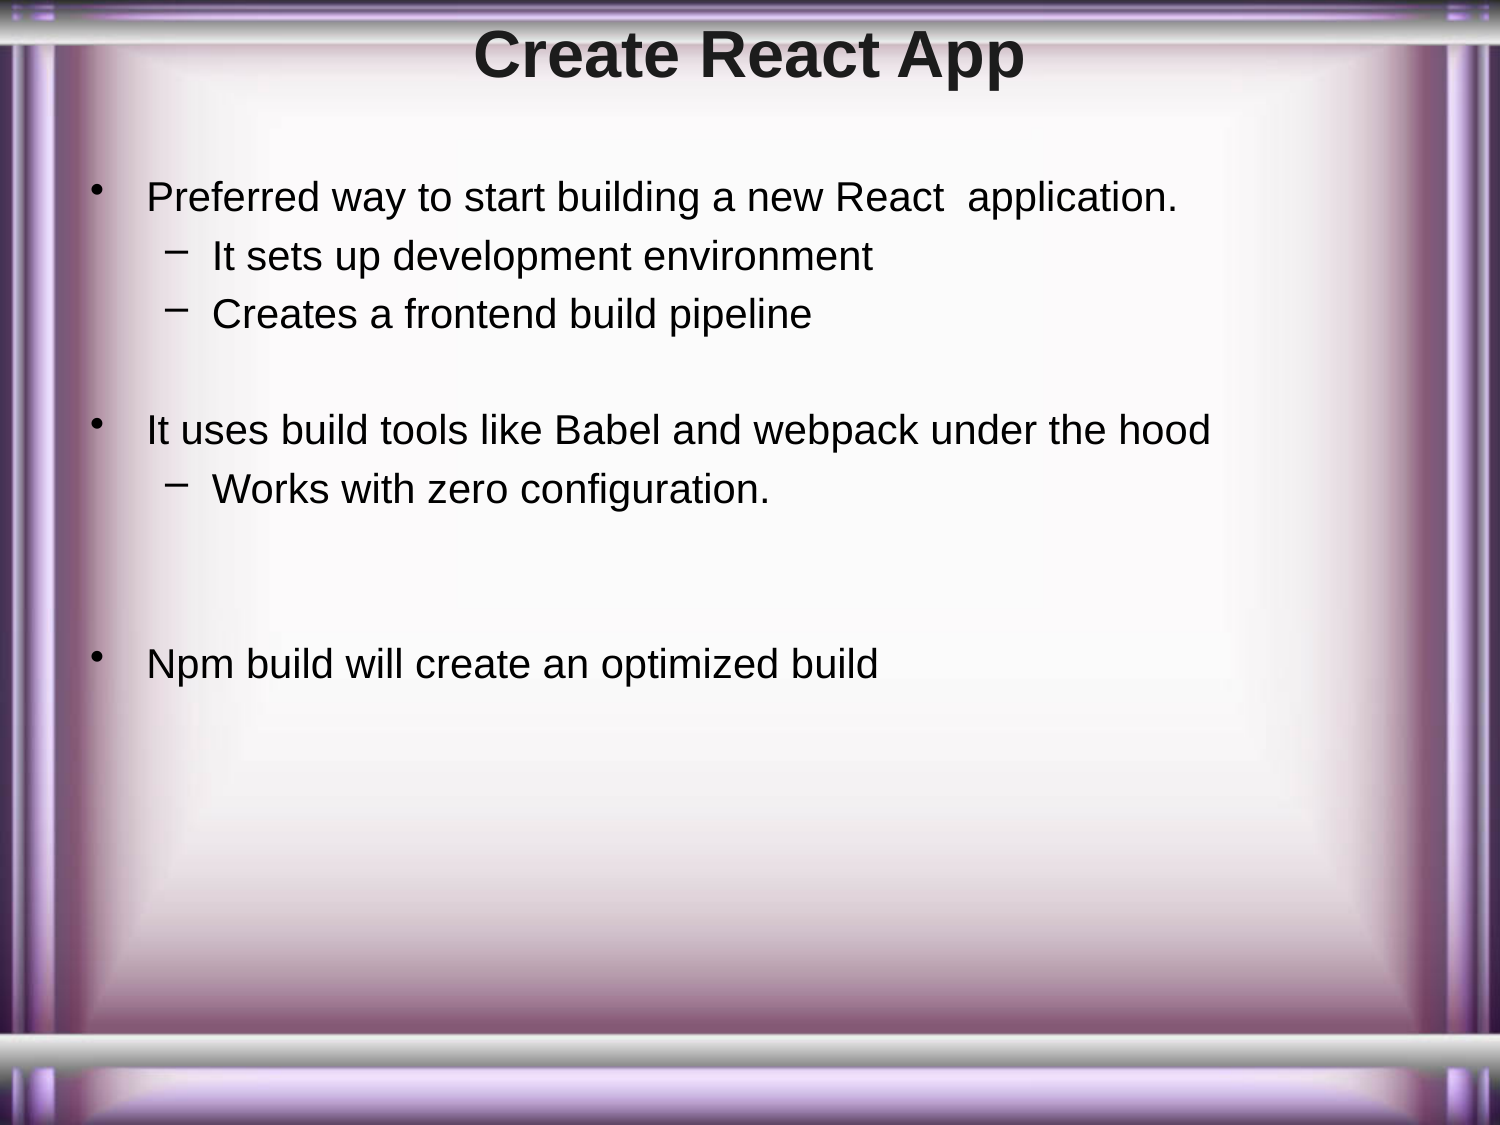

# Create React App
Preferred way to start building a new React  application.
It sets up development environment
Creates a frontend build pipeline

It uses build tools like Babel and webpack under the hood
Works with zero configuration.

Npm build will create an optimized build